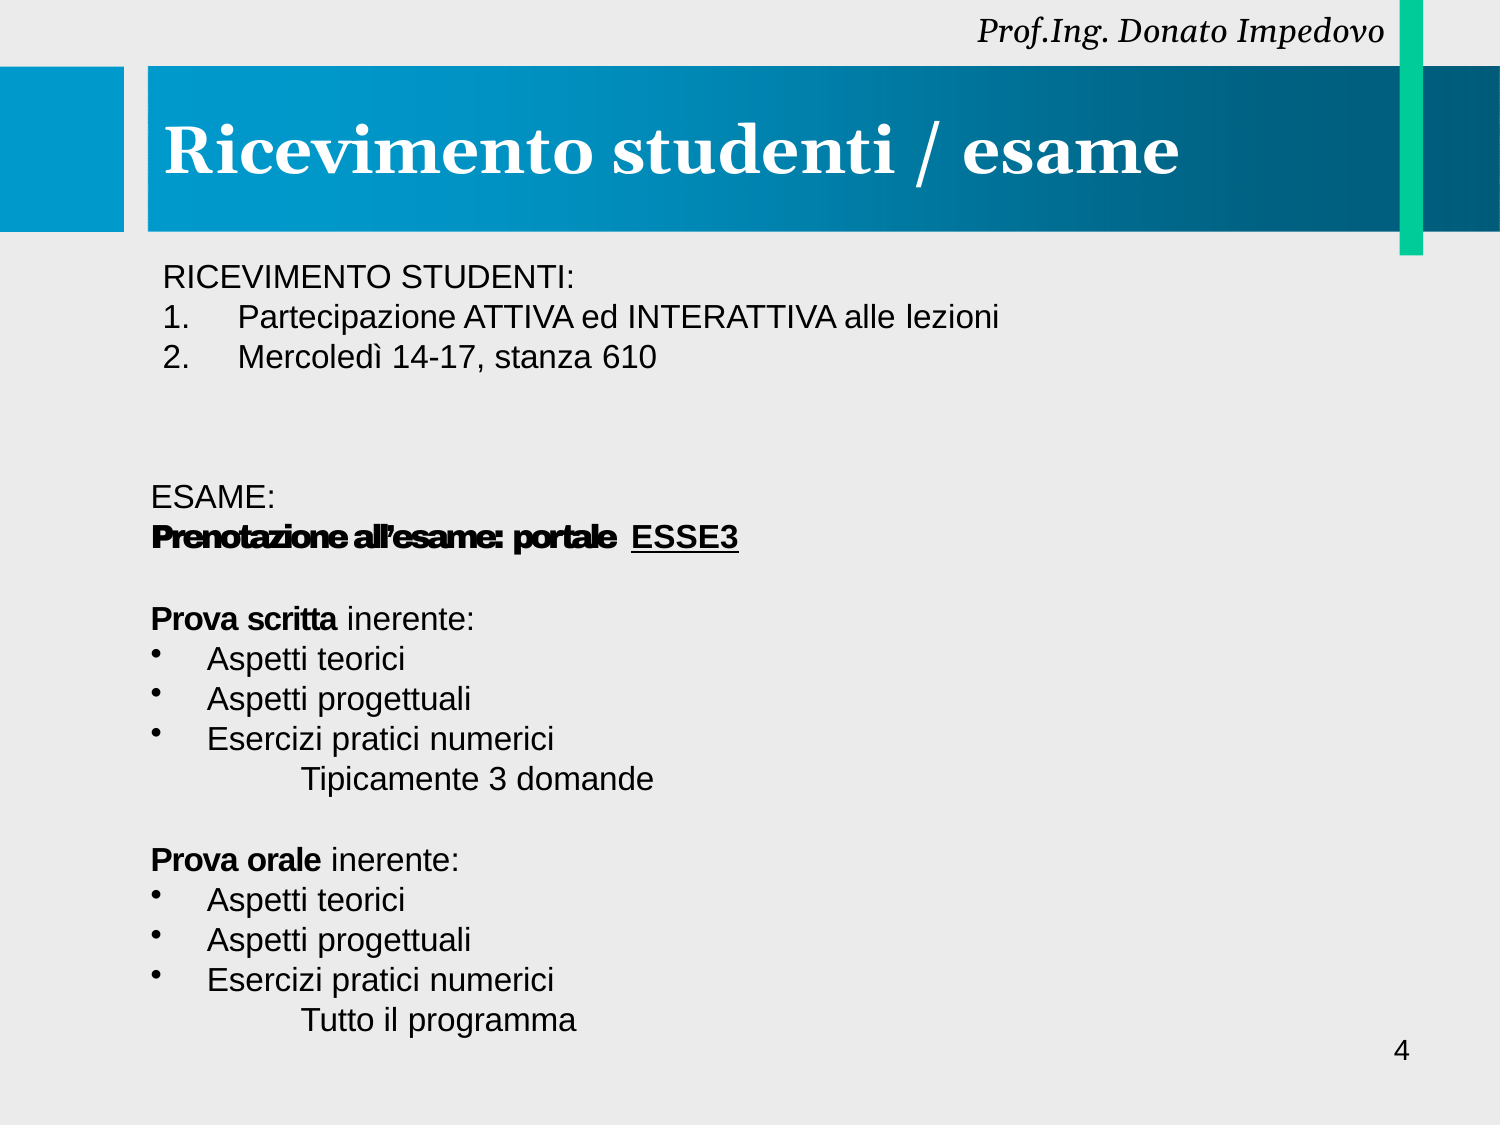

Prof.Ing. Donato Impedovo
# Ricevimento studenti / esame

RICEVIMENTO STUDENTI:
Partecipazione ATTIVA ed INTERATTIVA alle lezioni
Mercoledì 14-17, stanza 610

ESAME:
Prenotazione all’esame: portale ESSE3

Prova scritta inerente:
Aspetti teorici
Aspetti progettuali
Esercizi pratici numerici
Tipicamente 3 domande

Prova orale inerente:
Aspetti teorici
Aspetti progettuali
Esercizi pratici numerici
Tutto il programma
4